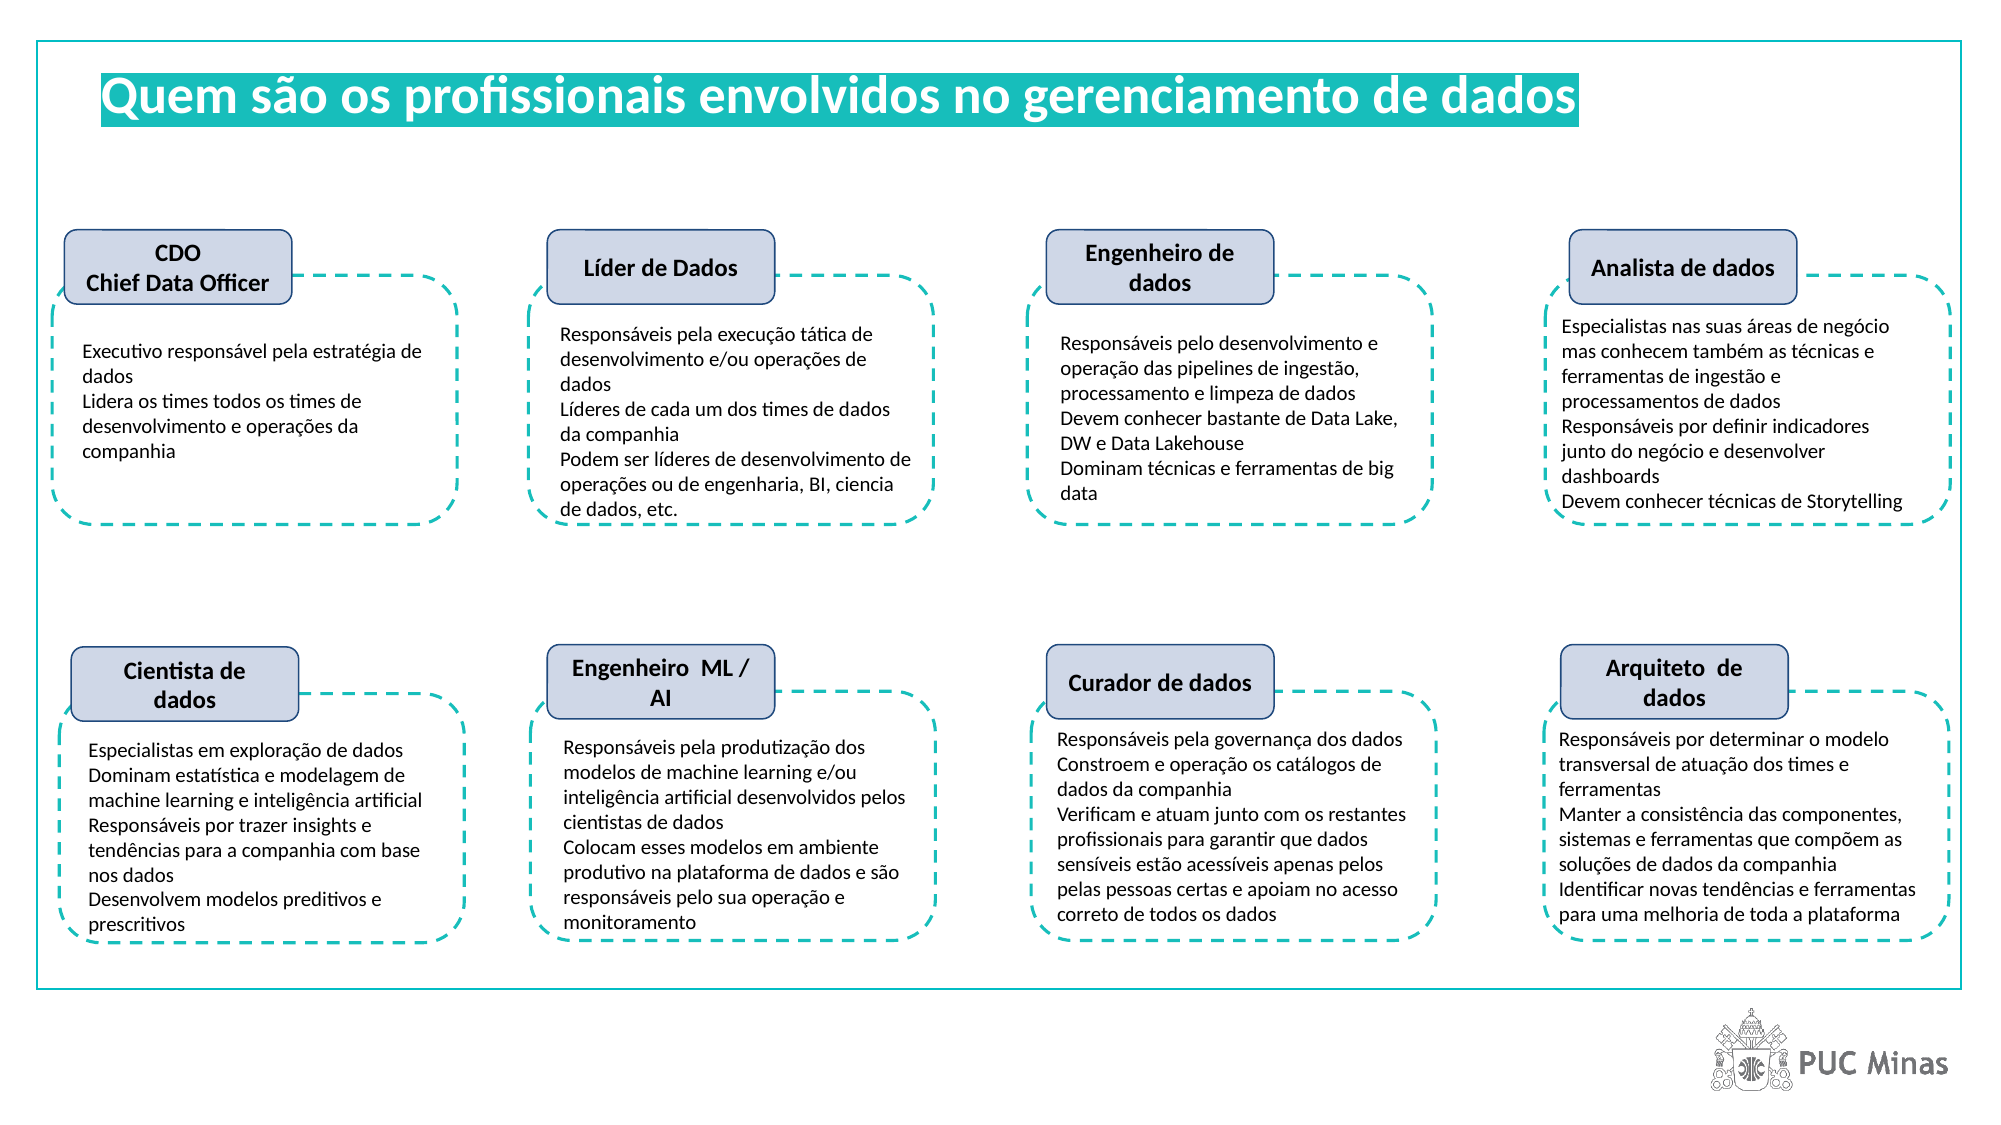

Quem são os profissionais envolvidos no gerenciamento de dados
CDO
Chief Data Officer
Líder de Dados
Engenheiro de dados
Analista de dados

Especialistas nas suas áreas de negócio mas conhecem também as técnicas e ferramentas de ingestão e processamentos de dados
Responsáveis por definir indicadores junto do negócio e desenvolver dashboards
Devem conhecer técnicas de Storytelling
Responsáveis pela execução tática de desenvolvimento e/ou operações de dados
Líderes de cada um dos times de dados da companhia
Podem ser líderes de desenvolvimento de operações ou de engenharia, BI, ciencia de dados, etc.
Responsáveis pelo desenvolvimento e operação das pipelines de ingestão, processamento e limpeza de dados
Devem conhecer bastante de Data Lake, DW e Data Lakehouse
Dominam técnicas e ferramentas de big data
Executivo responsável pela estratégia de dados
Lidera os times todos os times de desenvolvimento e operações da companhia
Engenheiro  ML / AI
Curador de dados
Arquiteto  de dados
Cientista de dados

Responsáveis pela governança dos dados
Constroem e operação os catálogos de dados da companhia
Verificam e atuam junto com os restantes profissionais para garantir que dados sensíveis estão acessíveis apenas pelos pelas pessoas certas e apoiam no acesso correto de todos os dados
Responsáveis por determinar o modelo transversal de atuação dos times e ferramentas
Manter a consistência das componentes, sistemas e ferramentas que compõem as soluções de dados da companhia
Identificar novas tendências e ferramentas para uma melhoria de toda a plataforma
Responsáveis pela produtização dos modelos de machine learning e/ou inteligência artificial desenvolvidos pelos cientistas de dados
Colocam esses modelos em ambiente produtivo na plataforma de dados e são responsáveis pelo sua operação e monitoramento
Especialistas em exploração de dados
Dominam estatística e modelagem de machine learning e inteligência artificial
Responsáveis por trazer insights e tendências para a companhia com base nos dados
Desenvolvem modelos preditivos e prescritivos